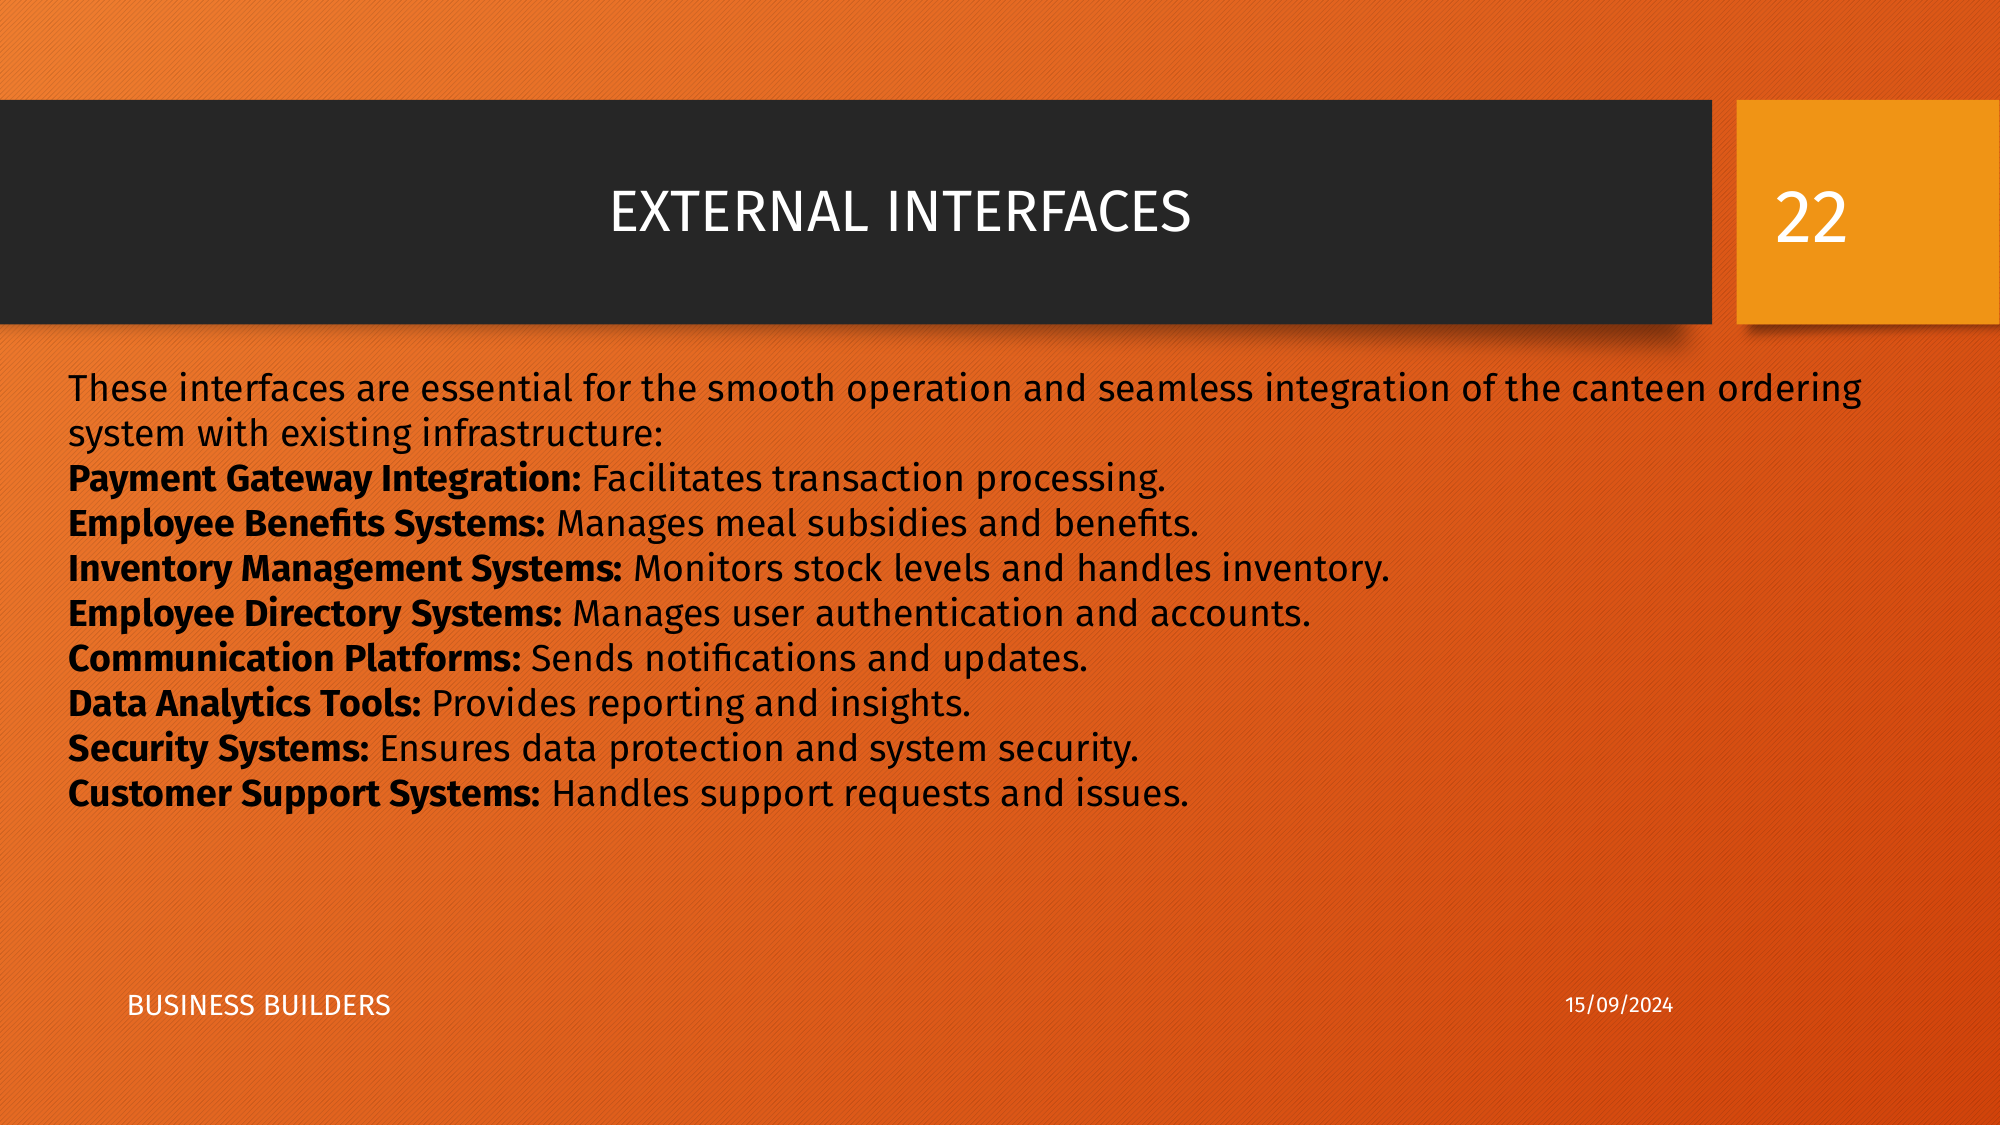

22
# EXTERNAL INTERFACES
These interfaces are essential for the smooth operation and seamless integration of the canteen ordering system with existing infrastructure:
Payment Gateway Integration: Facilitates transaction processing.
Employee Benefits Systems: Manages meal subsidies and benefits.
Inventory Management Systems: Monitors stock levels and handles inventory.
Employee Directory Systems: Manages user authentication and accounts.
Communication Platforms: Sends notifications and updates.
Data Analytics Tools: Provides reporting and insights.
Security Systems: Ensures data protection and system security.
Customer Support Systems: Handles support requests and issues.

15/09/2024
BUSINESS BUILDERS